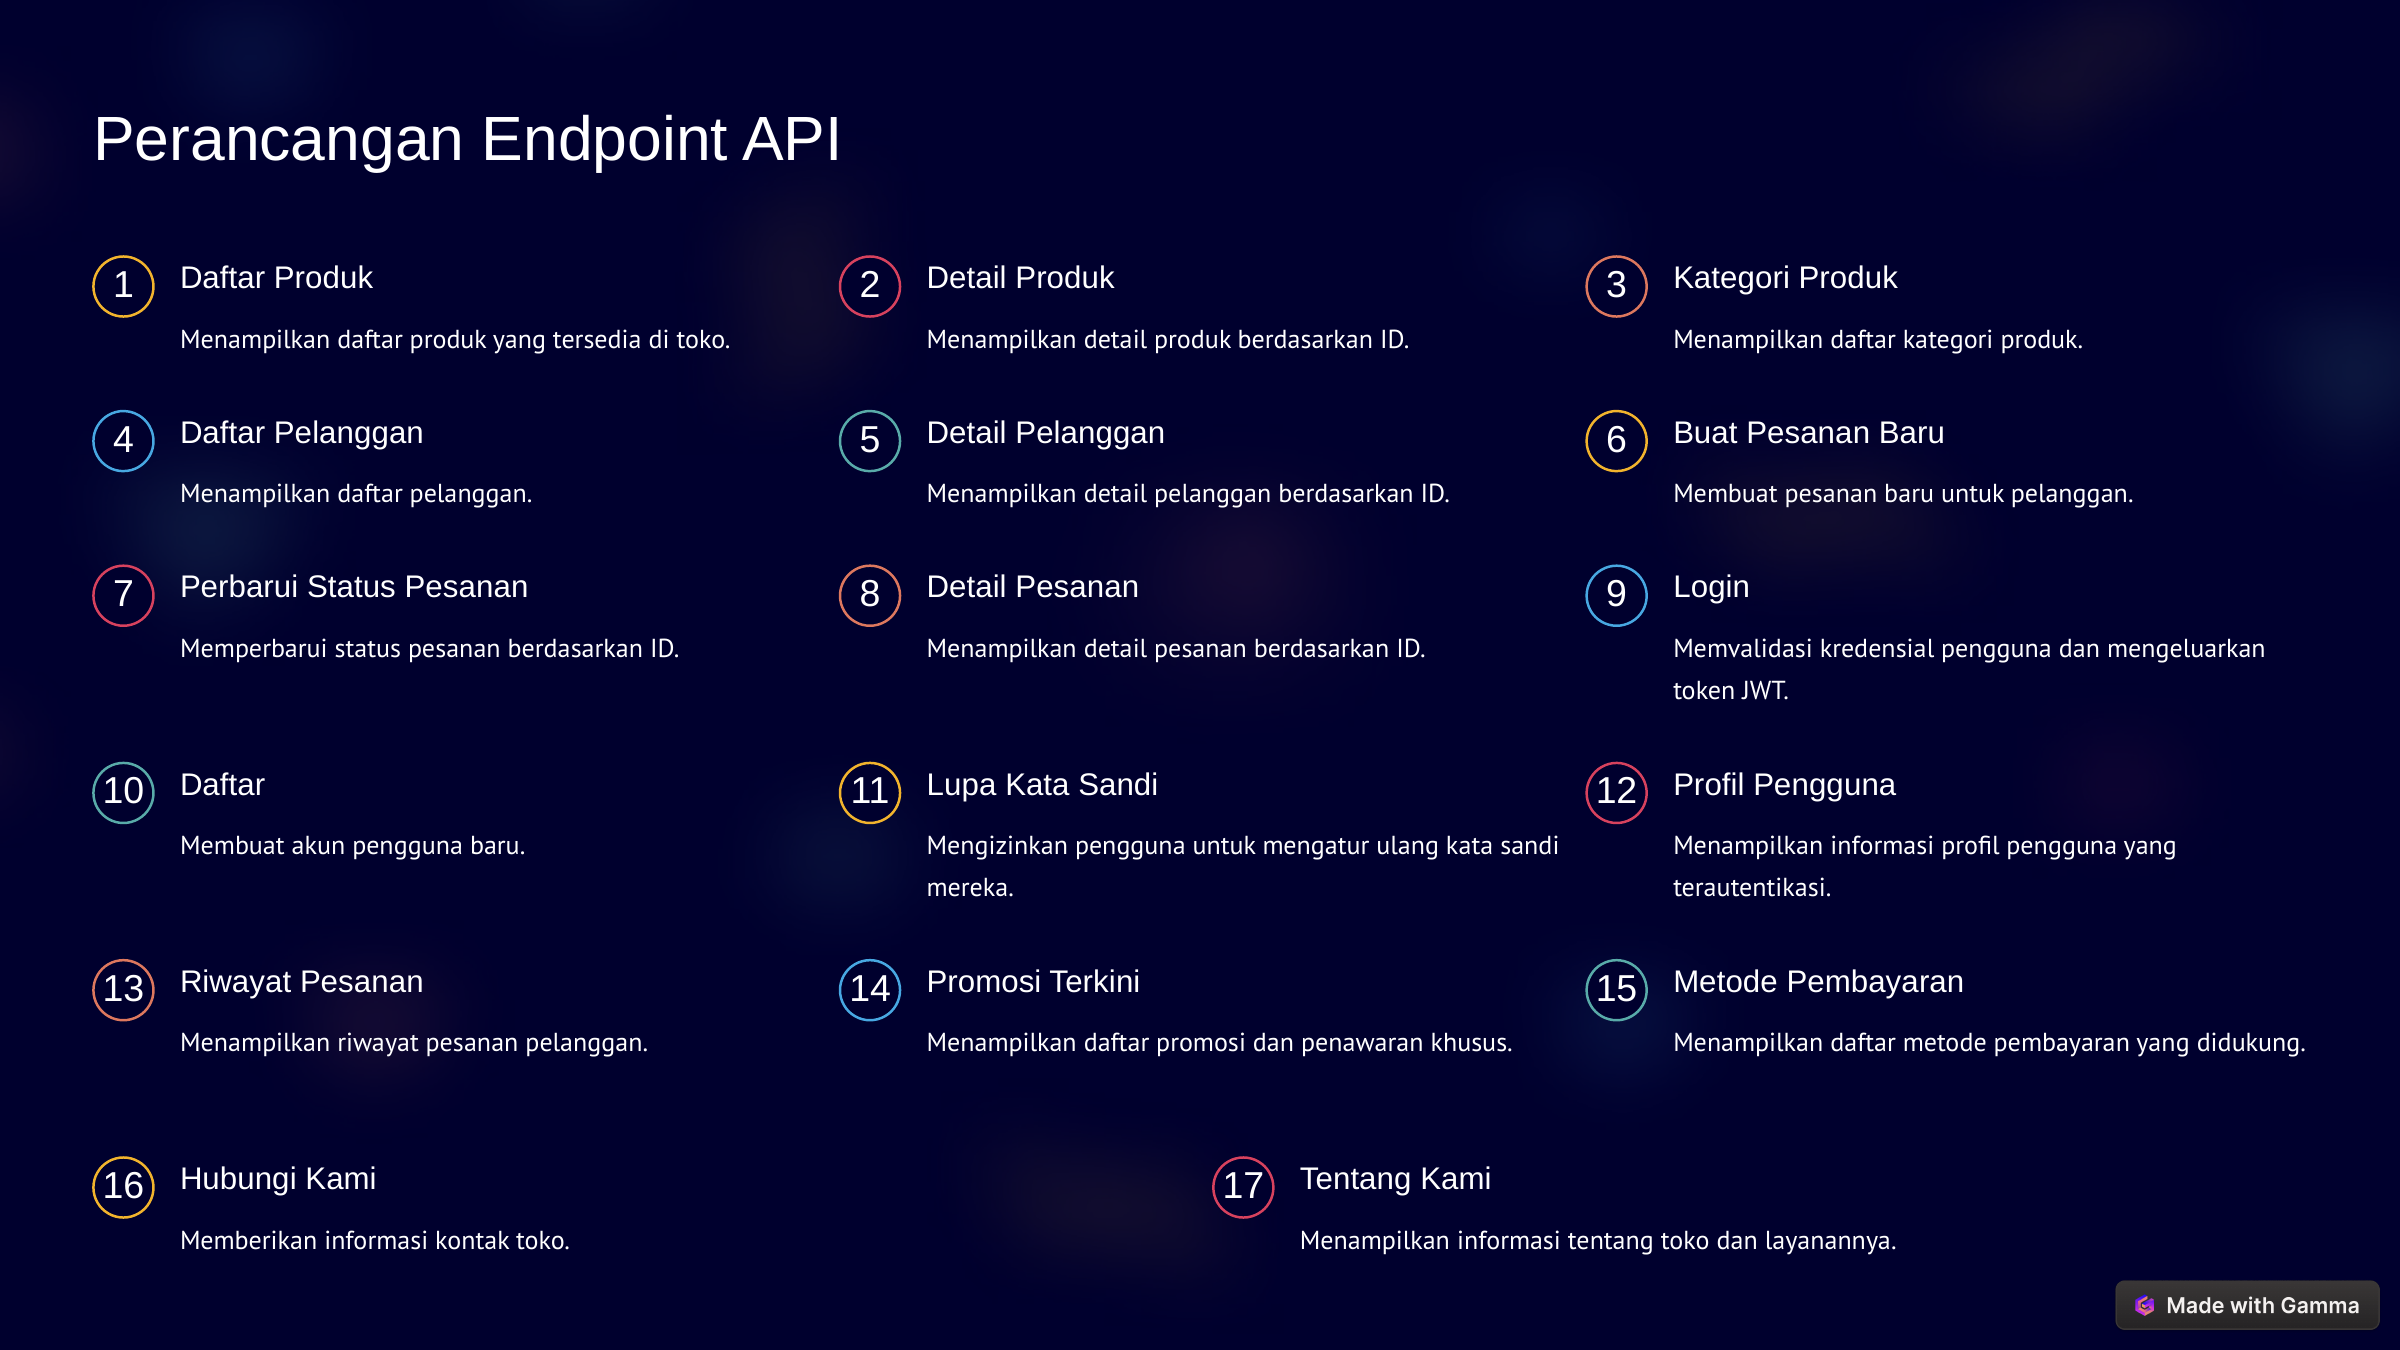

Perancangan Endpoint API

Daftar Produk

Detail Produk

Kategori Produk
1
2
3
Menampilkan daftar produk yang tersedia di toko.
Menampilkan detail produk berdasarkan ID.
Menampilkan daftar kategori produk.

Daftar Pelanggan

Detail Pelanggan

Buat Pesanan Baru
4
5
6
Menampilkan daftar pelanggan.
Menampilkan detail pelanggan berdasarkan ID.
Membuat pesanan baru untuk pelanggan.

Perbarui Status Pesanan

Detail Pesanan

Login
7
8
9
Memperbarui status pesanan berdasarkan ID.
Menampilkan detail pesanan berdasarkan ID.
Memvalidasi kredensial pengguna dan mengeluarkan token JWT.

Daftar

Lupa Kata Sandi

Profil Pengguna
10
11
12
Membuat akun pengguna baru.
Mengizinkan pengguna untuk mengatur ulang kata sandi mereka.
Menampilkan informasi profil pengguna yang terautentikasi.

Riwayat Pesanan

Promosi Terkini

Metode Pembayaran
13
14
15
Menampilkan riwayat pesanan pelanggan.
Menampilkan daftar promosi dan penawaran khusus.
Menampilkan daftar metode pembayaran yang didukung.

Hubungi Kami

Tentang Kami
16
17
Memberikan informasi kontak toko.
Menampilkan informasi tentang toko dan layanannya.